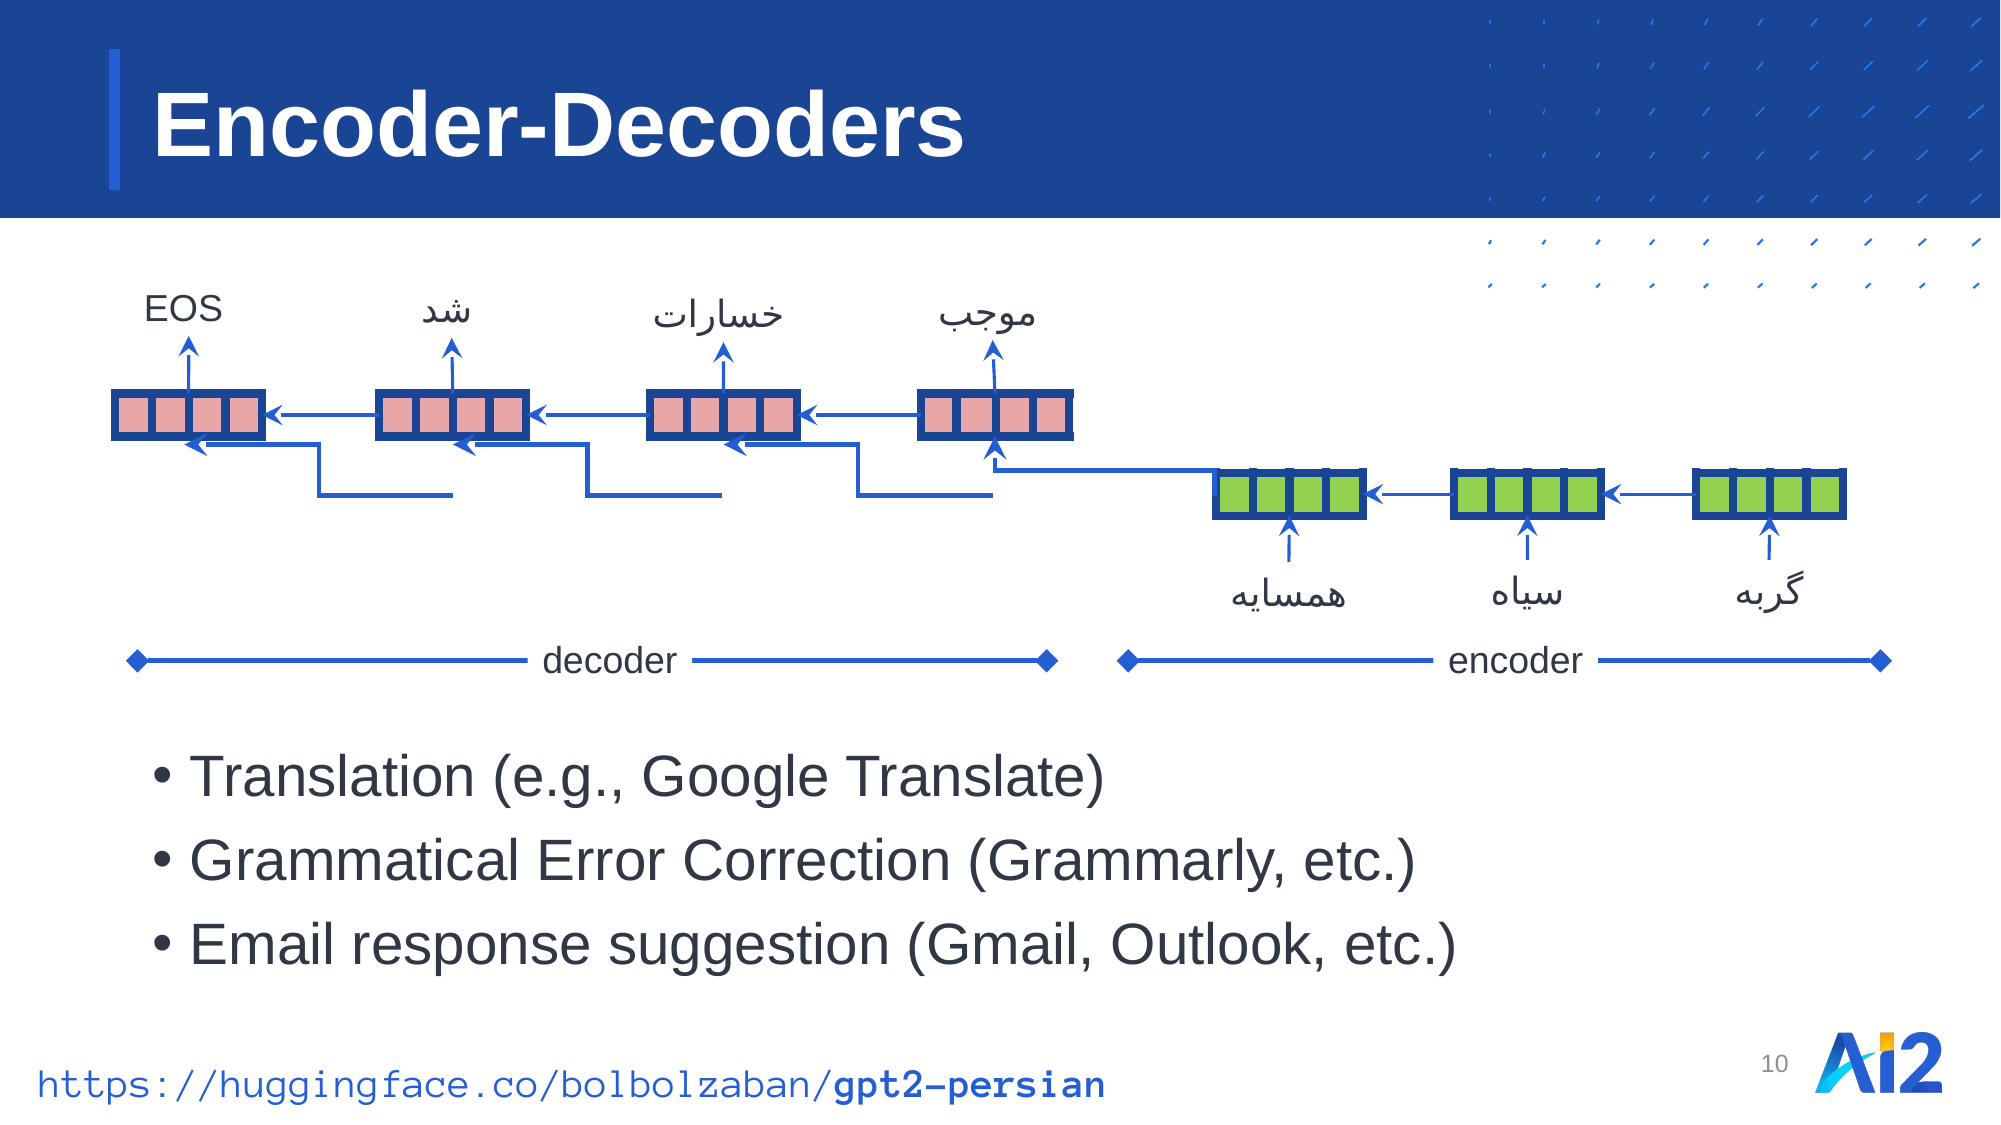

# Encoder-Decoders
EOS
شد
موجب
خسارات
|  |  |  |  |
| --- | --- | --- | --- |
|  |  |  |  |
| --- | --- | --- | --- |
|  |  |  |  |
| --- | --- | --- | --- |
|  |  |  |  |
| --- | --- | --- | --- |
|  |  |  |  |
| --- | --- | --- | --- |
|  |  |  |  |
| --- | --- | --- | --- |
|  |  |  |  |
| --- | --- | --- | --- |
سیاه
گربه
همسایه
decoder
encoder
Translation (e.g., Google Translate)
Grammatical Error Correction (Grammarly, etc.)
Email response suggestion (Gmail, Outlook, etc.)
10
https://huggingface.co/bolbolzaban/gpt2-persian